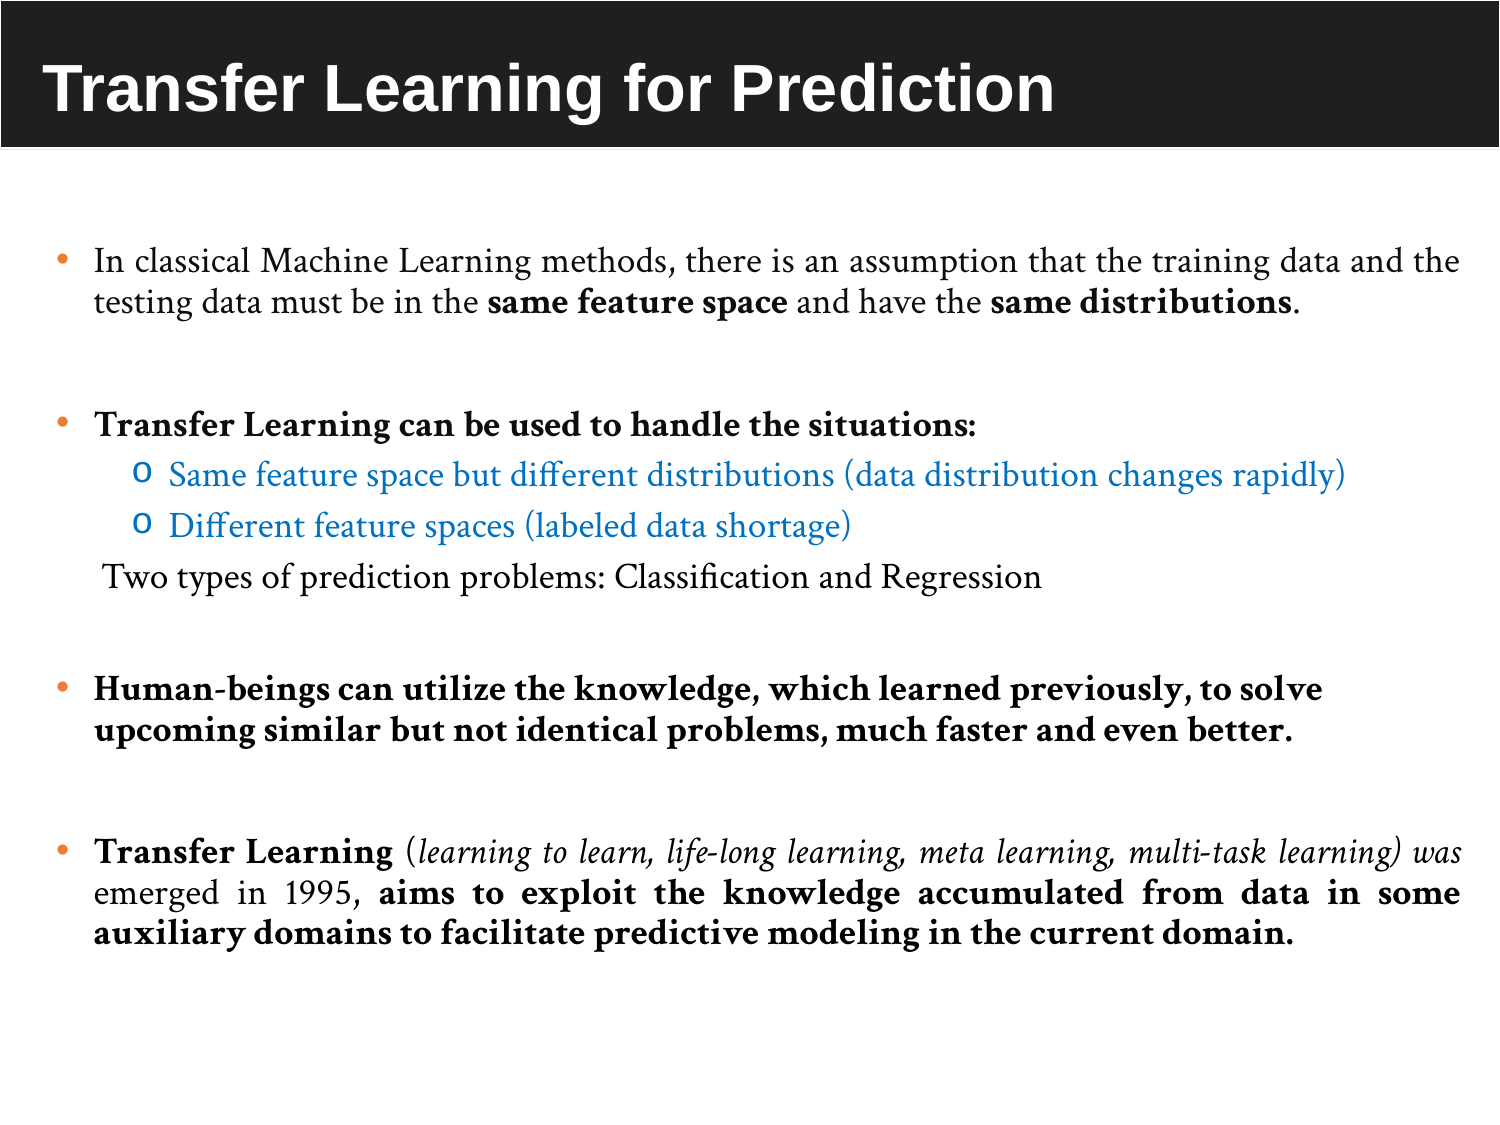

Transfer Learning for Prediction

In classical Machine Learning methods, there is an assumption that the training data and the testing data must be in the same feature space and have the same distributions.

Transfer Learning can be used to handle the situations:
Same feature space but different distributions (data distribution changes rapidly)
Different feature spaces (labeled data shortage)
Two types of prediction problems: Classification and Regression

Human-beings can utilize the knowledge, which learned previously, to solve upcoming similar but not identical problems, much faster and even better.

Transfer Learning (learning to learn, life-long learning, meta learning, multi-task learning) was emerged in 1995, aims to exploit the knowledge accumulated from data in some auxiliary domains to facilitate predictive modeling in the current domain.